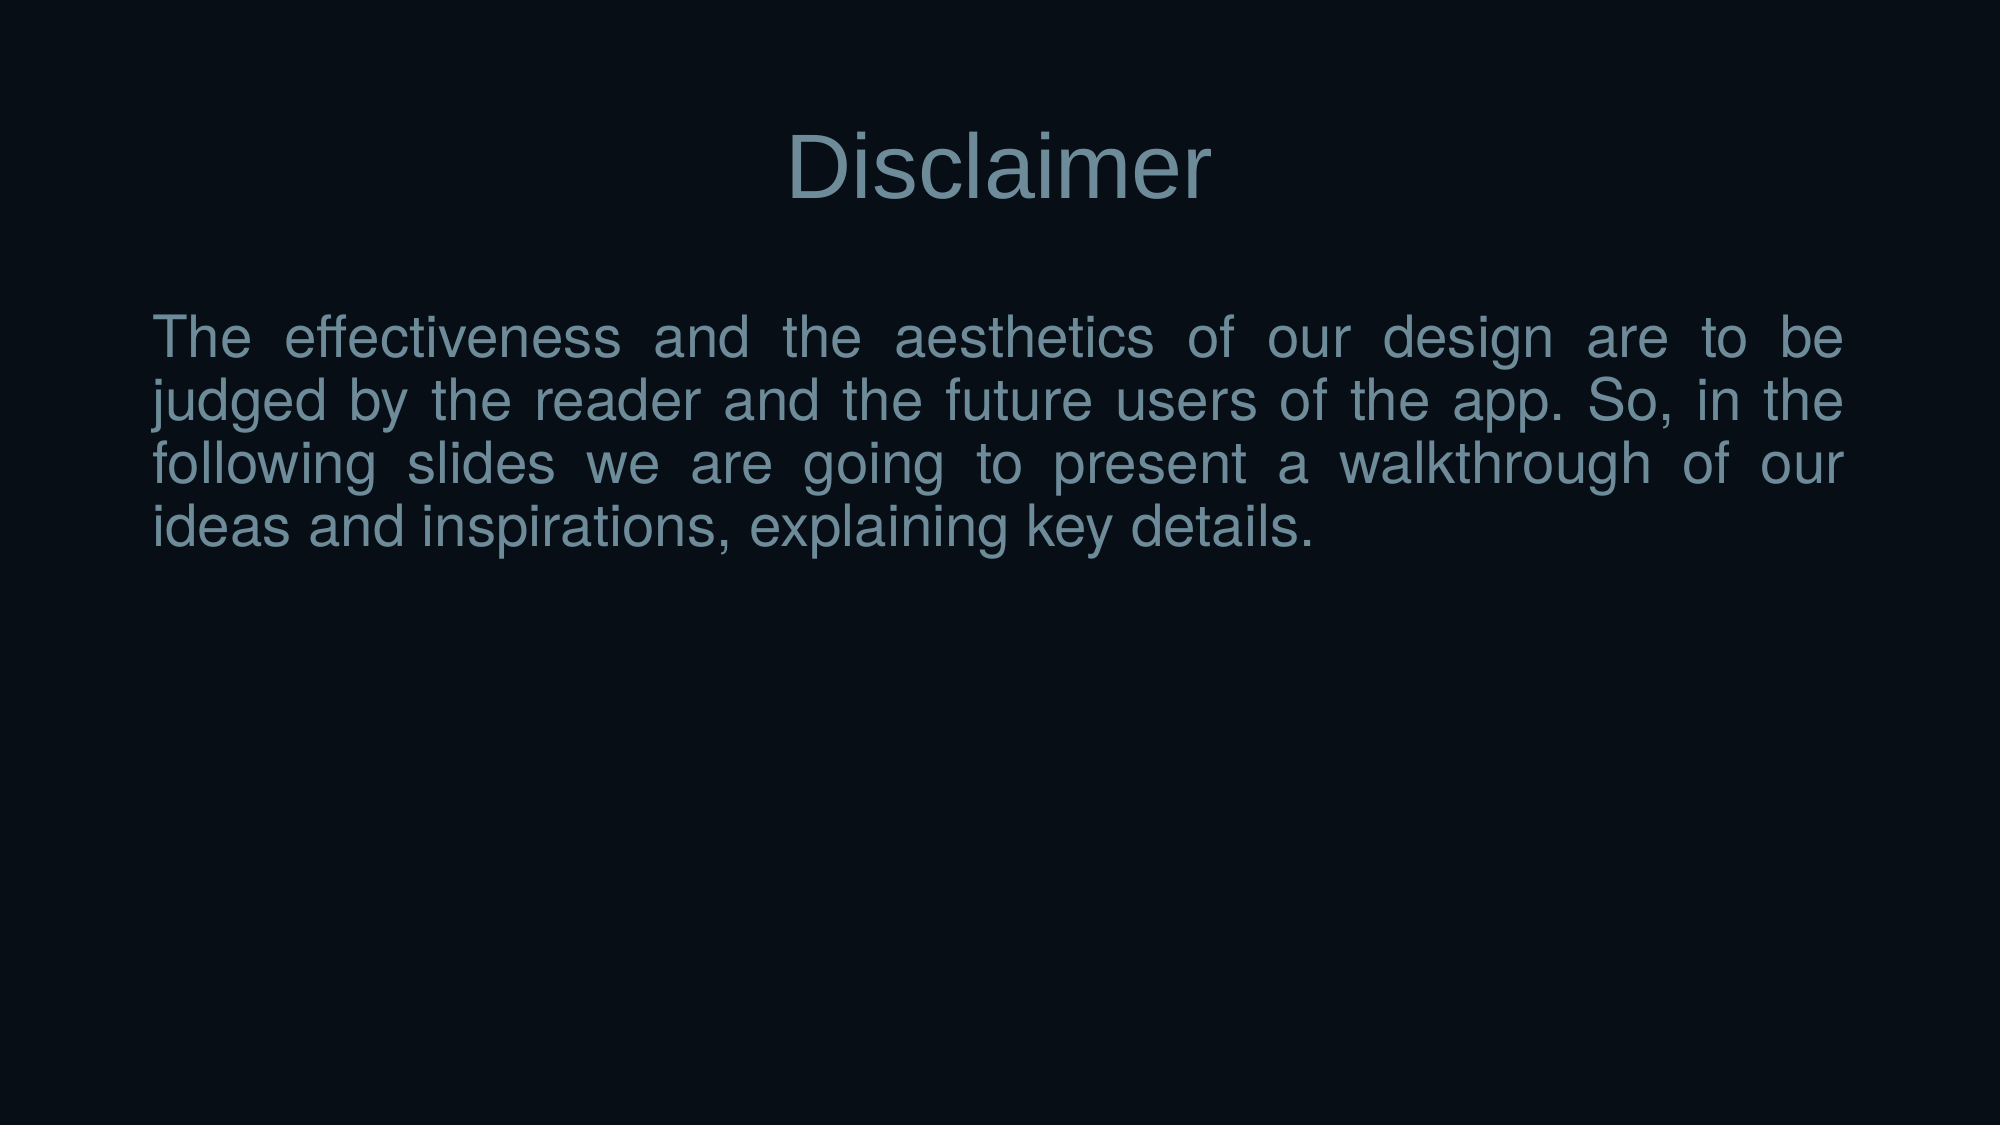

# Disclaimer
The effectiveness and the aesthetics of our design are to be judged by the reader and the future users of the app. So, in the following slides we are going to present a walkthrough of our ideas and inspirations, explaining key details.